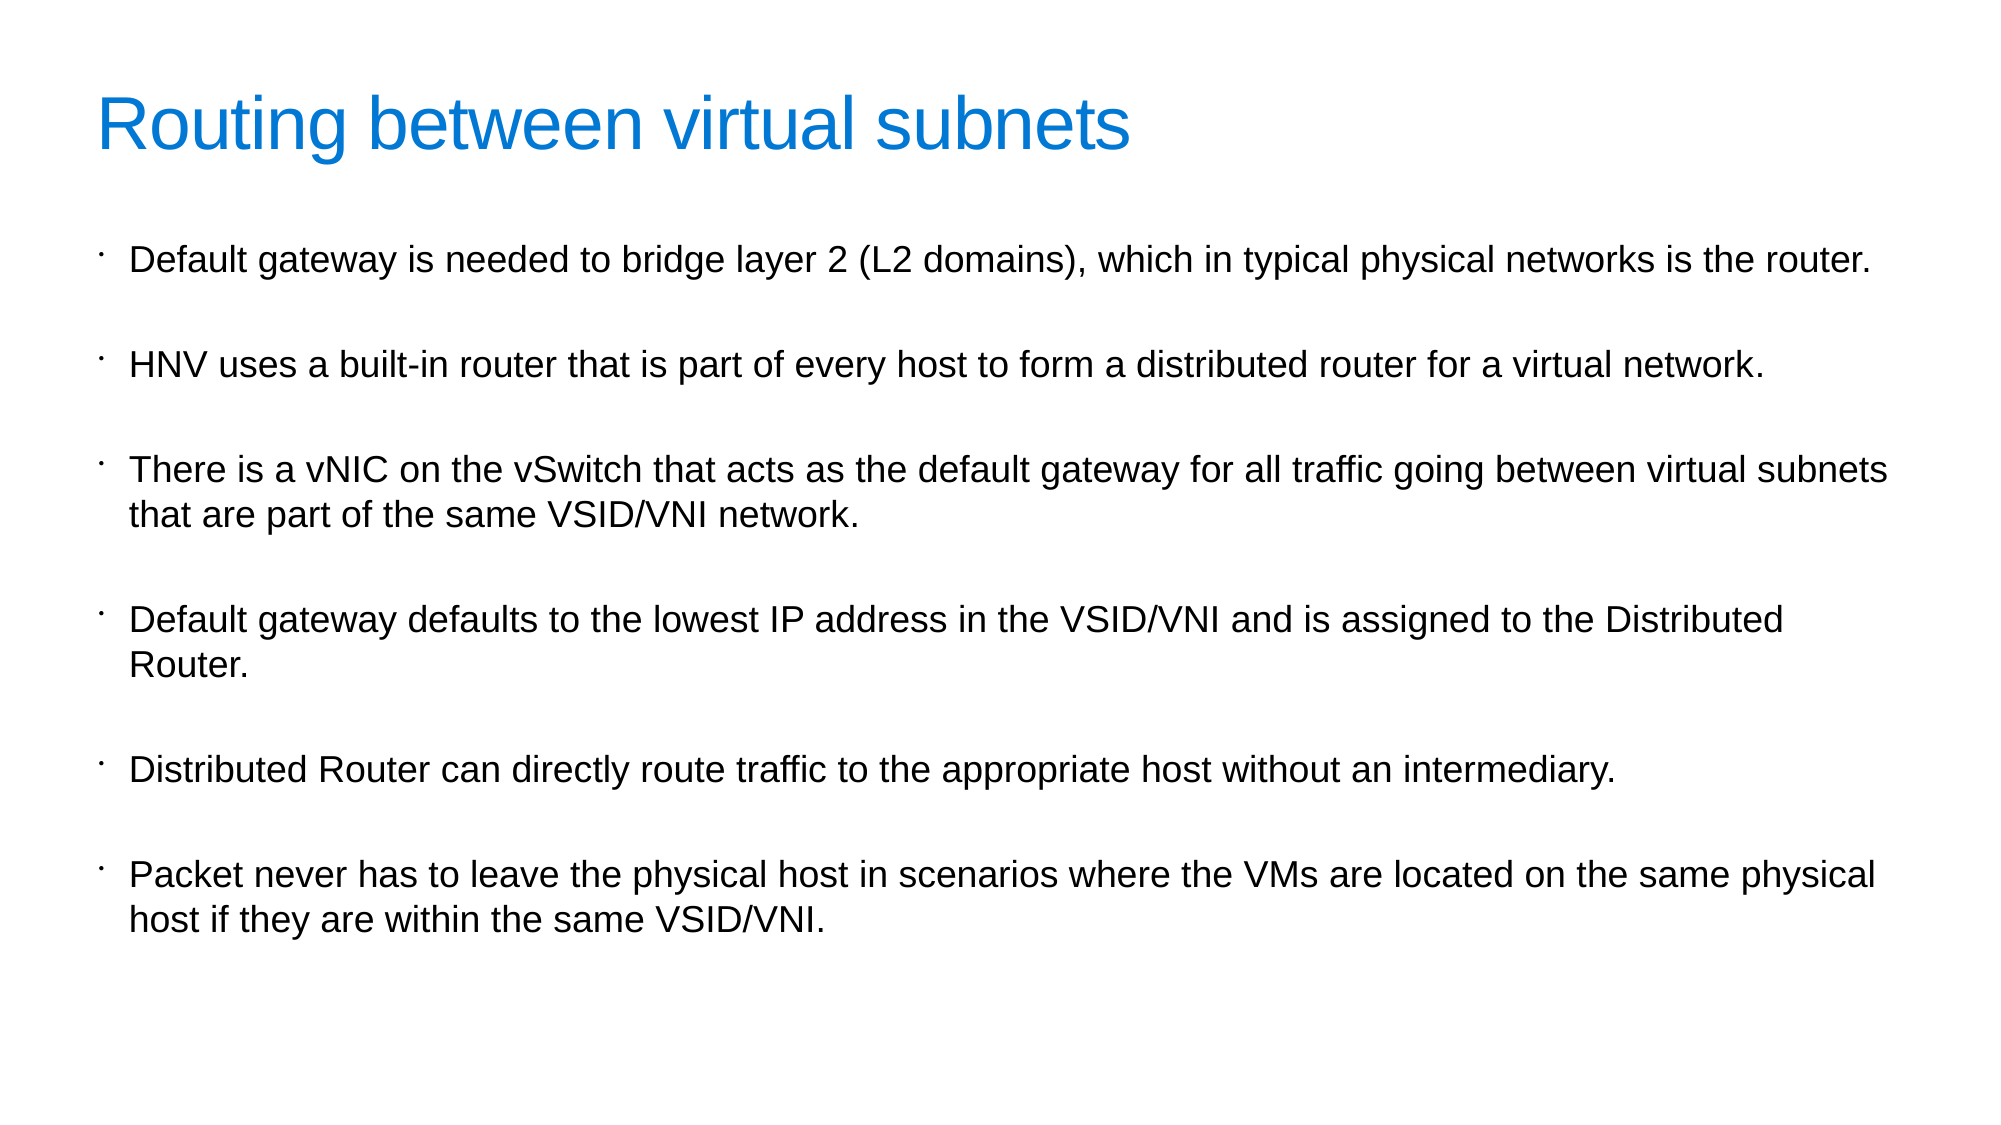

# Routing between virtual subnets
Default gateway is needed to bridge layer 2 (L2 domains),​ which in typical physical networks is the router.​

HNV uses a built-in router that is part of every host to form a distributed router for a virtual network​.

There is a vNIC on the vSwitch that acts as the default gateway for all traffic going between virtual subnets that are part of the same VSID/VNI network​.

Default gateway defaults to the lowest IP address in the VSID/VNI and is assigned to the Distributed Router.

Distributed Router can directly route traffic to the appropriate host without an intermediary.

Packet never has to leave the physical host in scenarios where the VMs are located on the same physical host if they are within the same VSID/VNI.